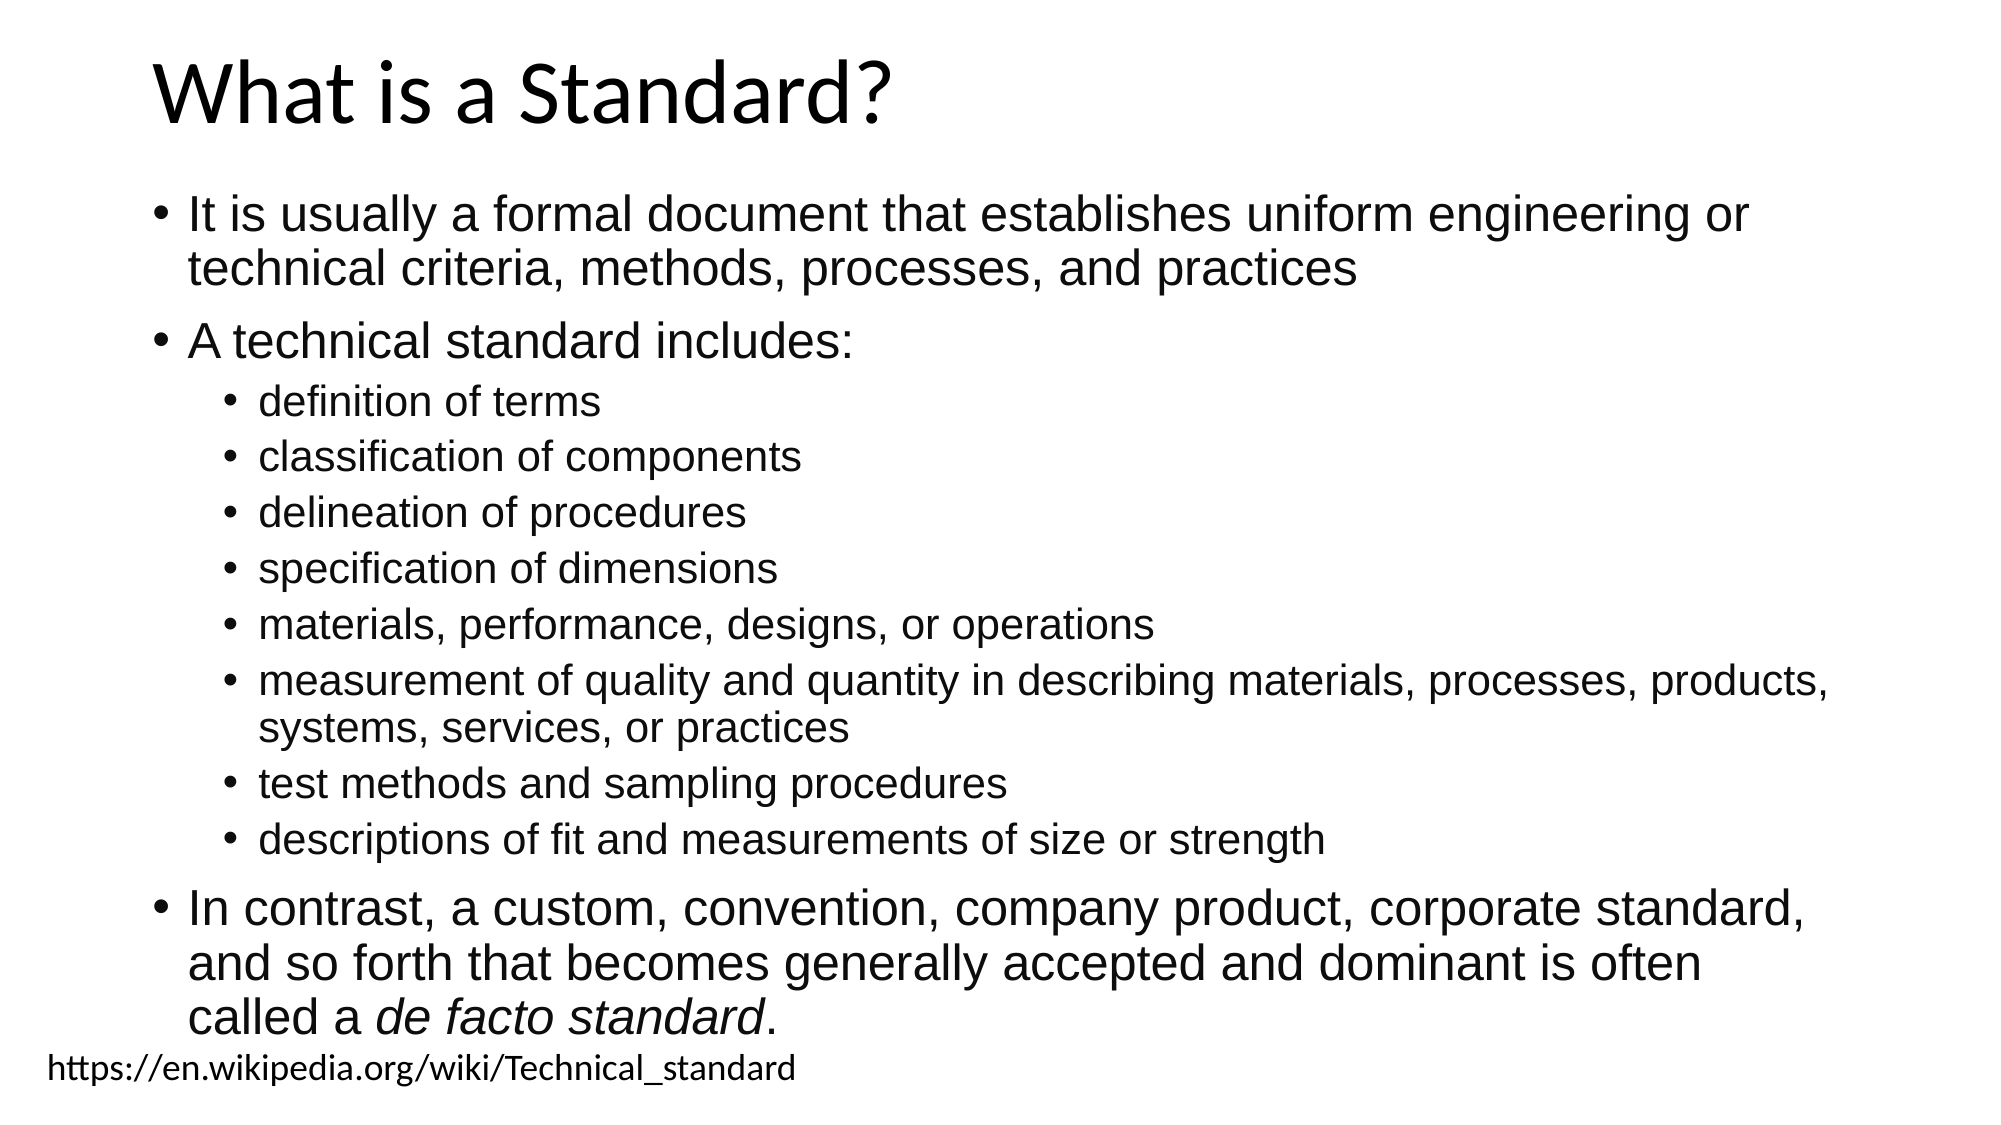

# What is a Standard?
It is usually a formal document that establishes uniform engineering or technical criteria, methods, processes, and practices
A technical standard includes:
definition of terms
classification of components
delineation of procedures
specification of dimensions
materials, performance, designs, or operations
measurement of quality and quantity in describing materials, processes, products, systems, services, or practices
test methods and sampling procedures
descriptions of fit and measurements of size or strength
In contrast, a custom, convention, company product, corporate standard, and so forth that becomes generally accepted and dominant is often called a de facto standard.

https://en.wikipedia.org/wiki/Technical_standard